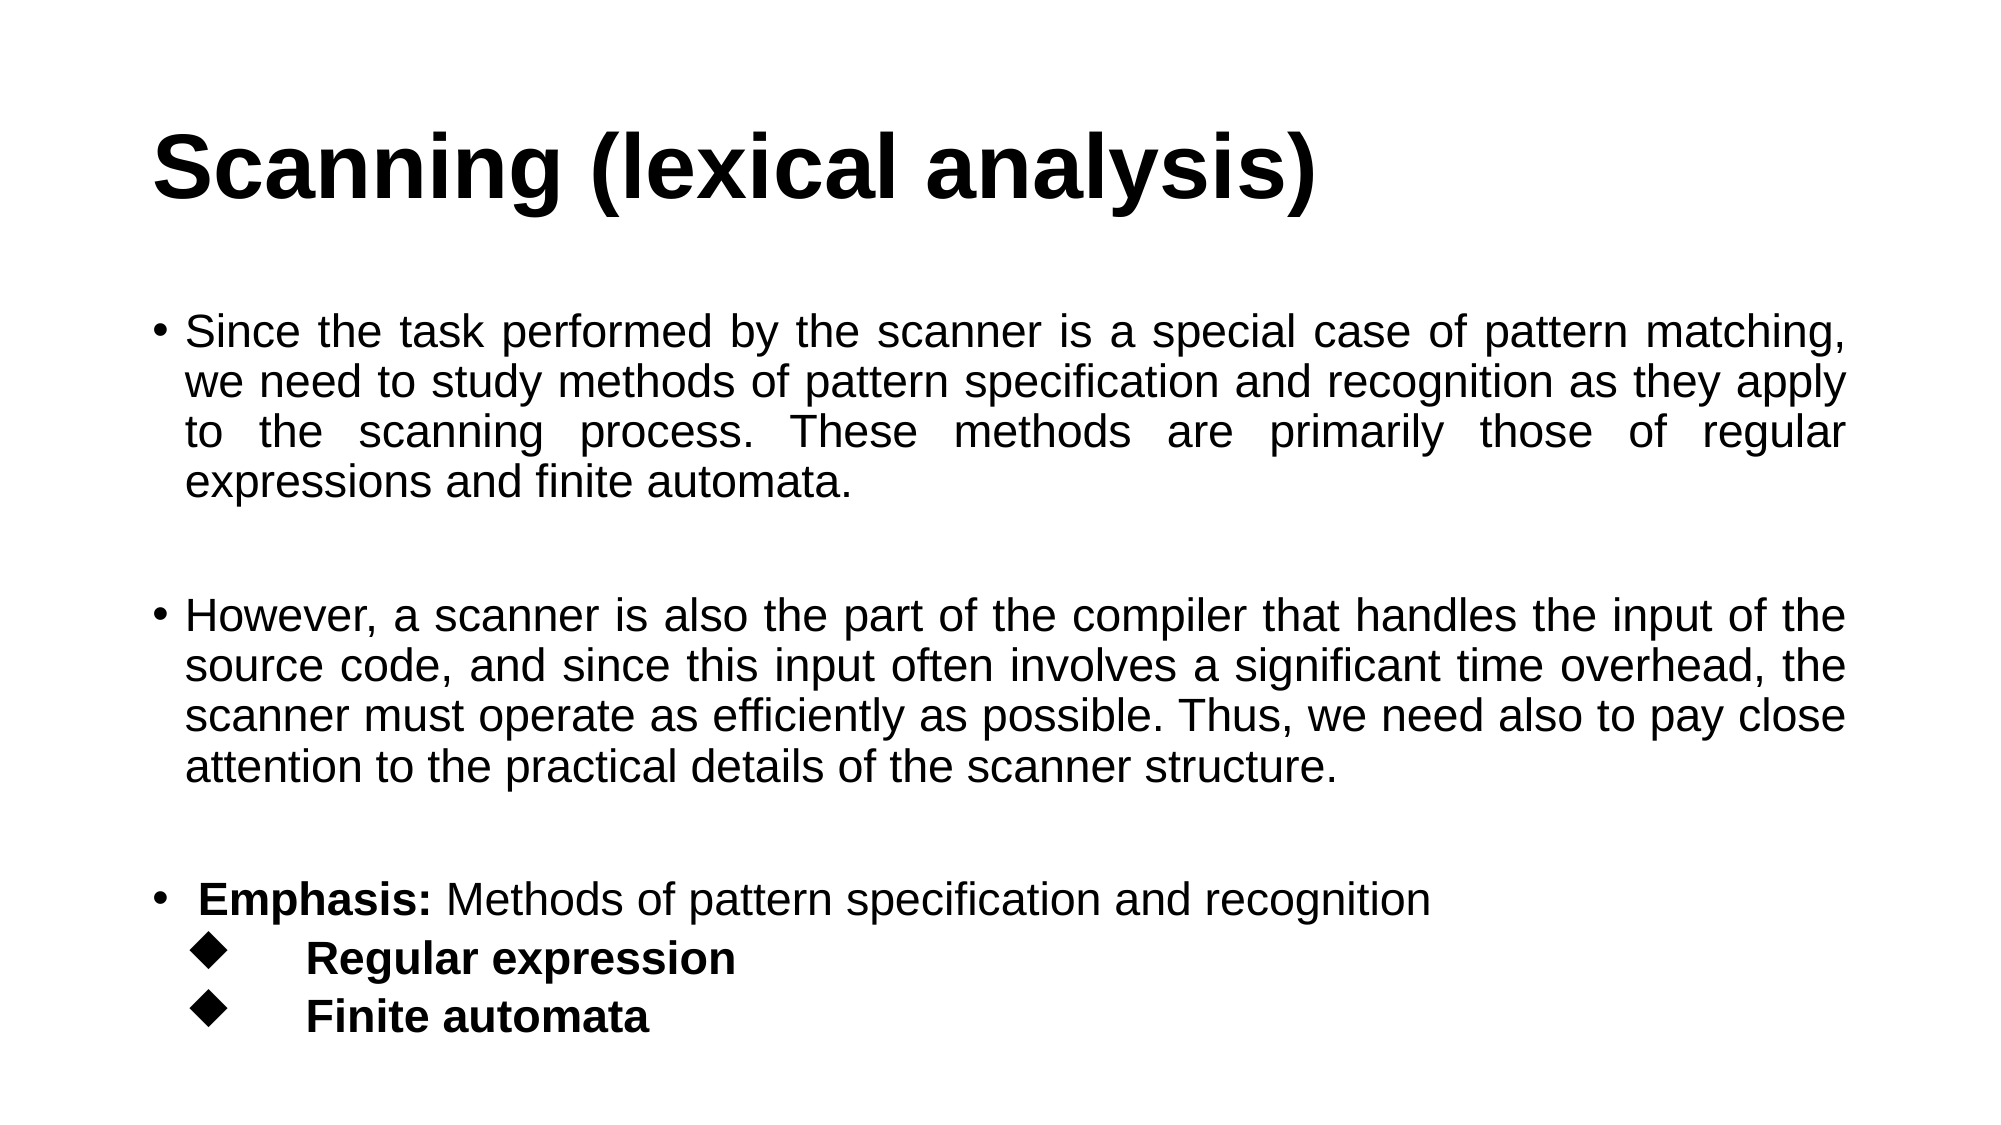

# Scanning (lexical analysis)
Since the task performed by the scanner is a special case of pattern matching, we need to study methods of pattern specification and recognition as they apply to the scanning process. These methods are primarily those of regular expressions and finite automata.

However, a scanner is also the part of the compiler that handles the input of the source code, and since this input often involves a significant time overhead, the scanner must operate as efficiently as possible. Thus, we need also to pay close attention to the practical details of the scanner structure.

 Emphasis: Methods of pattern specification and recognition
Regular expression
Finite automata